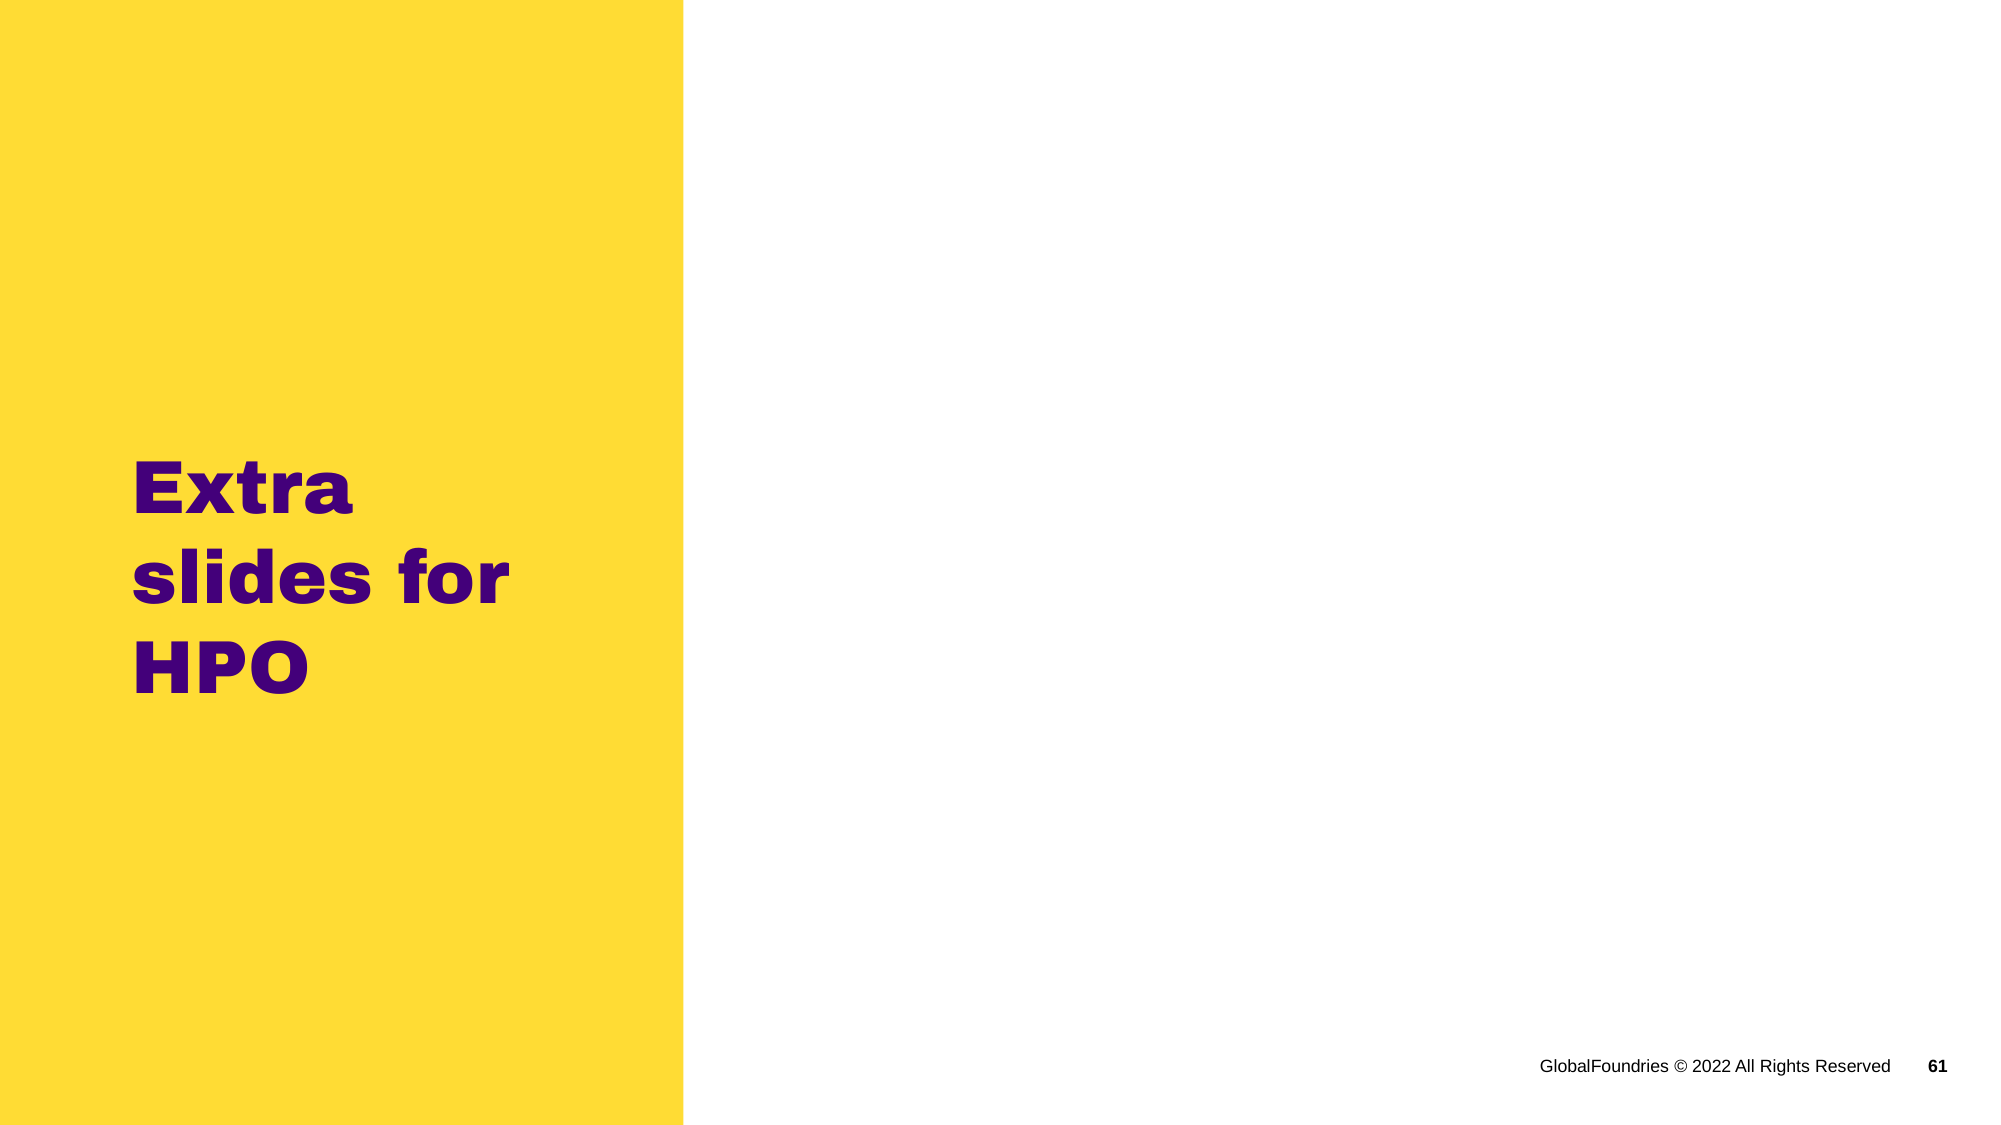

# Extra slides for HPO
GlobalFoundries © 2022 All Rights Reserved
61